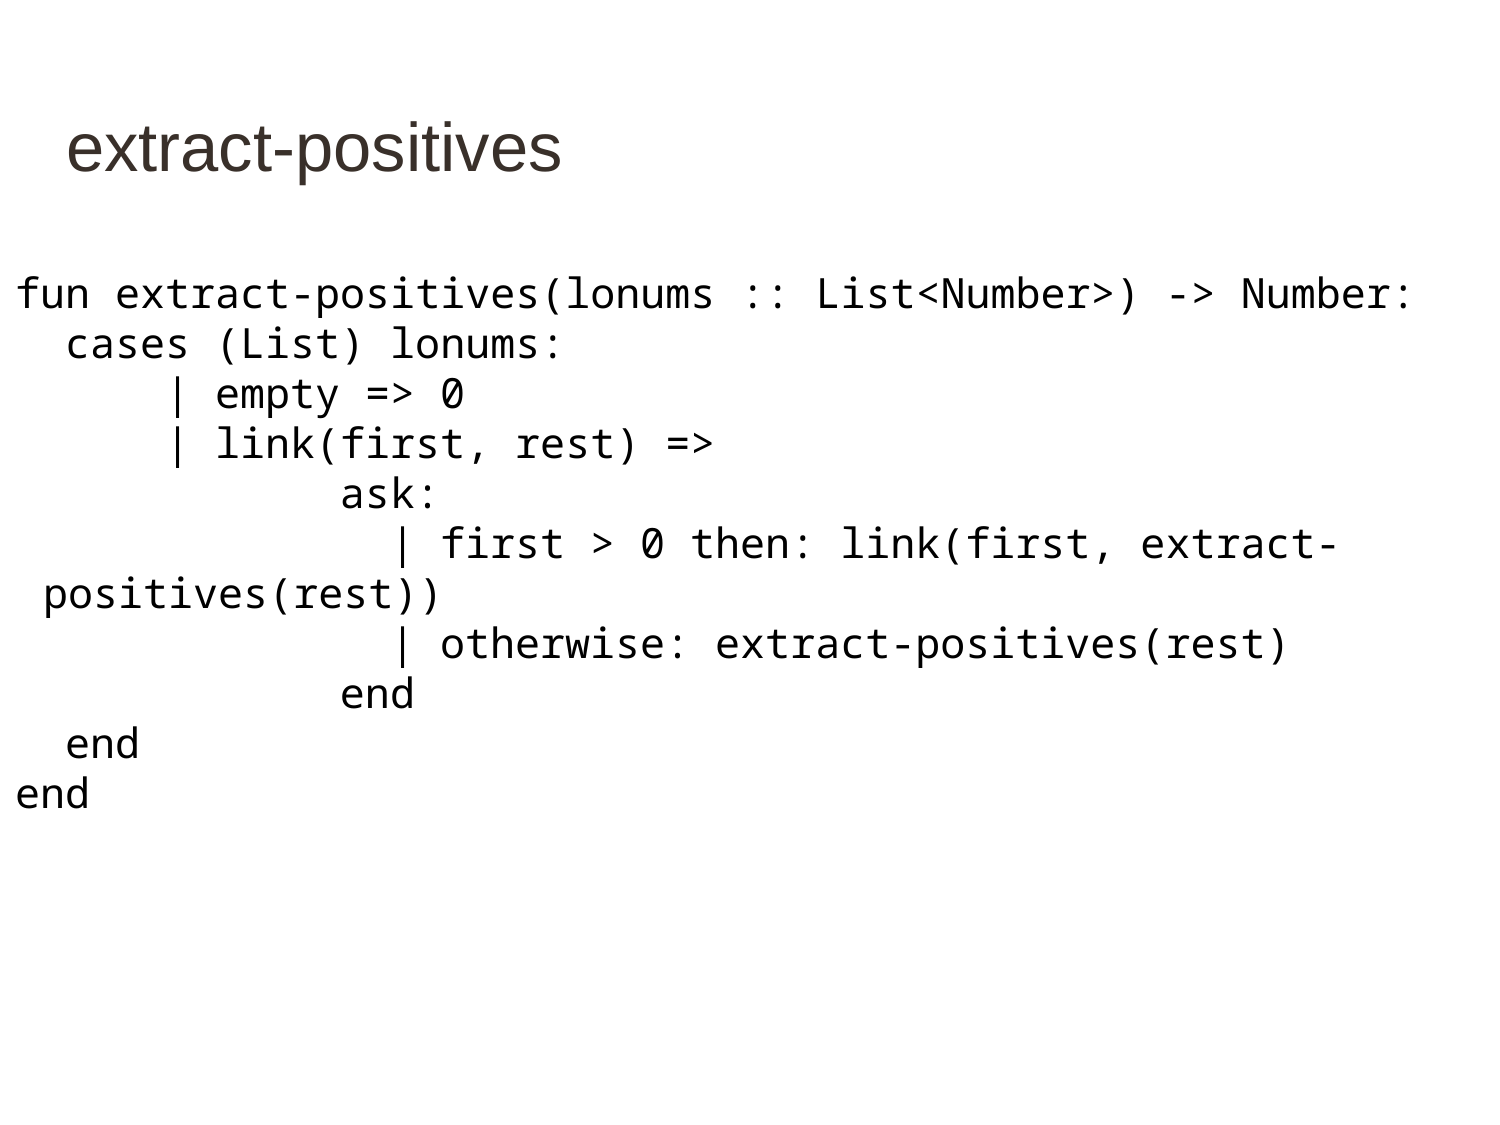

# extract-positives
fun extract-positives(lonums :: List<Number>) -> Number:
  cases (List) lonums:
      | empty => 0
      | link(first, rest) =>
             ask:
               | first > 0 then: link(first, extract-positives(rest))
               | otherwise: extract-positives(rest)
             end
  end
end